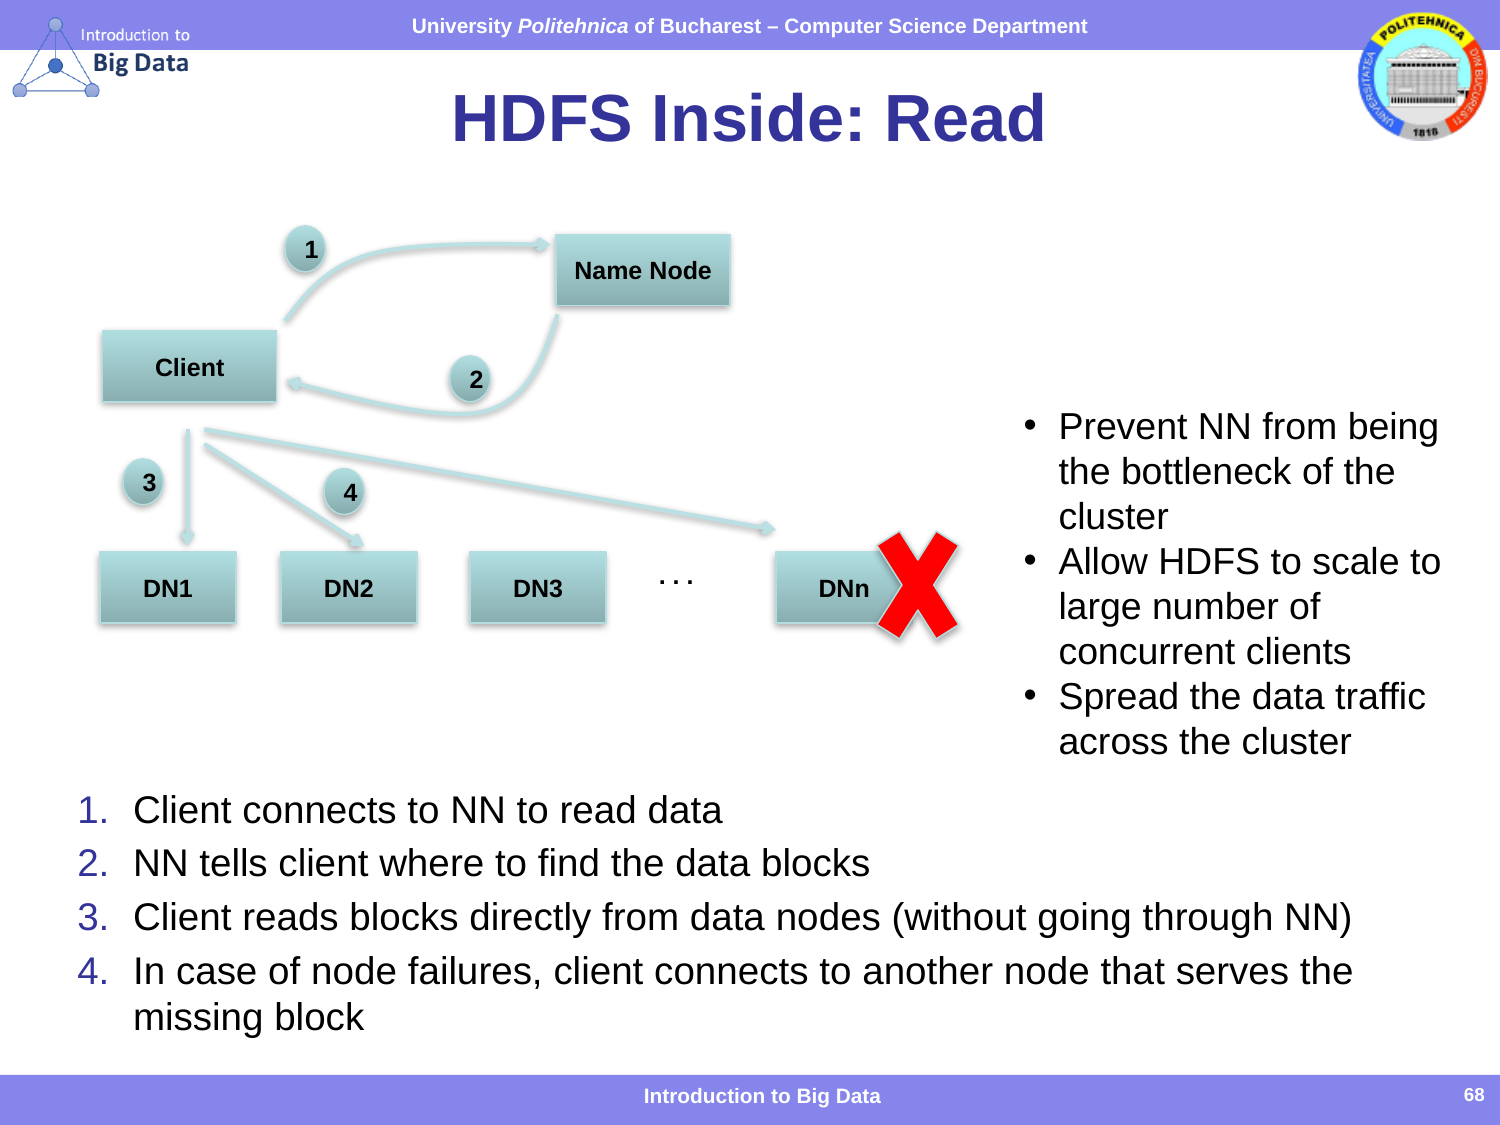

# HDFS Inside: Read
1
Name Node

Client
2
3
4

. . .
DN1
DN2
DN3
DNn
Prevent NN from being the bottleneck of the cluster
Allow HDFS to scale to large number of concurrent clients
Spread the data traffic across the cluster
Client connects to NN to read data
NN tells client where to find the data blocks
Client reads blocks directly from data nodes (without going through NN)
In case of node failures, client connects to another node that serves the missing block
Introduction to Big Data
68